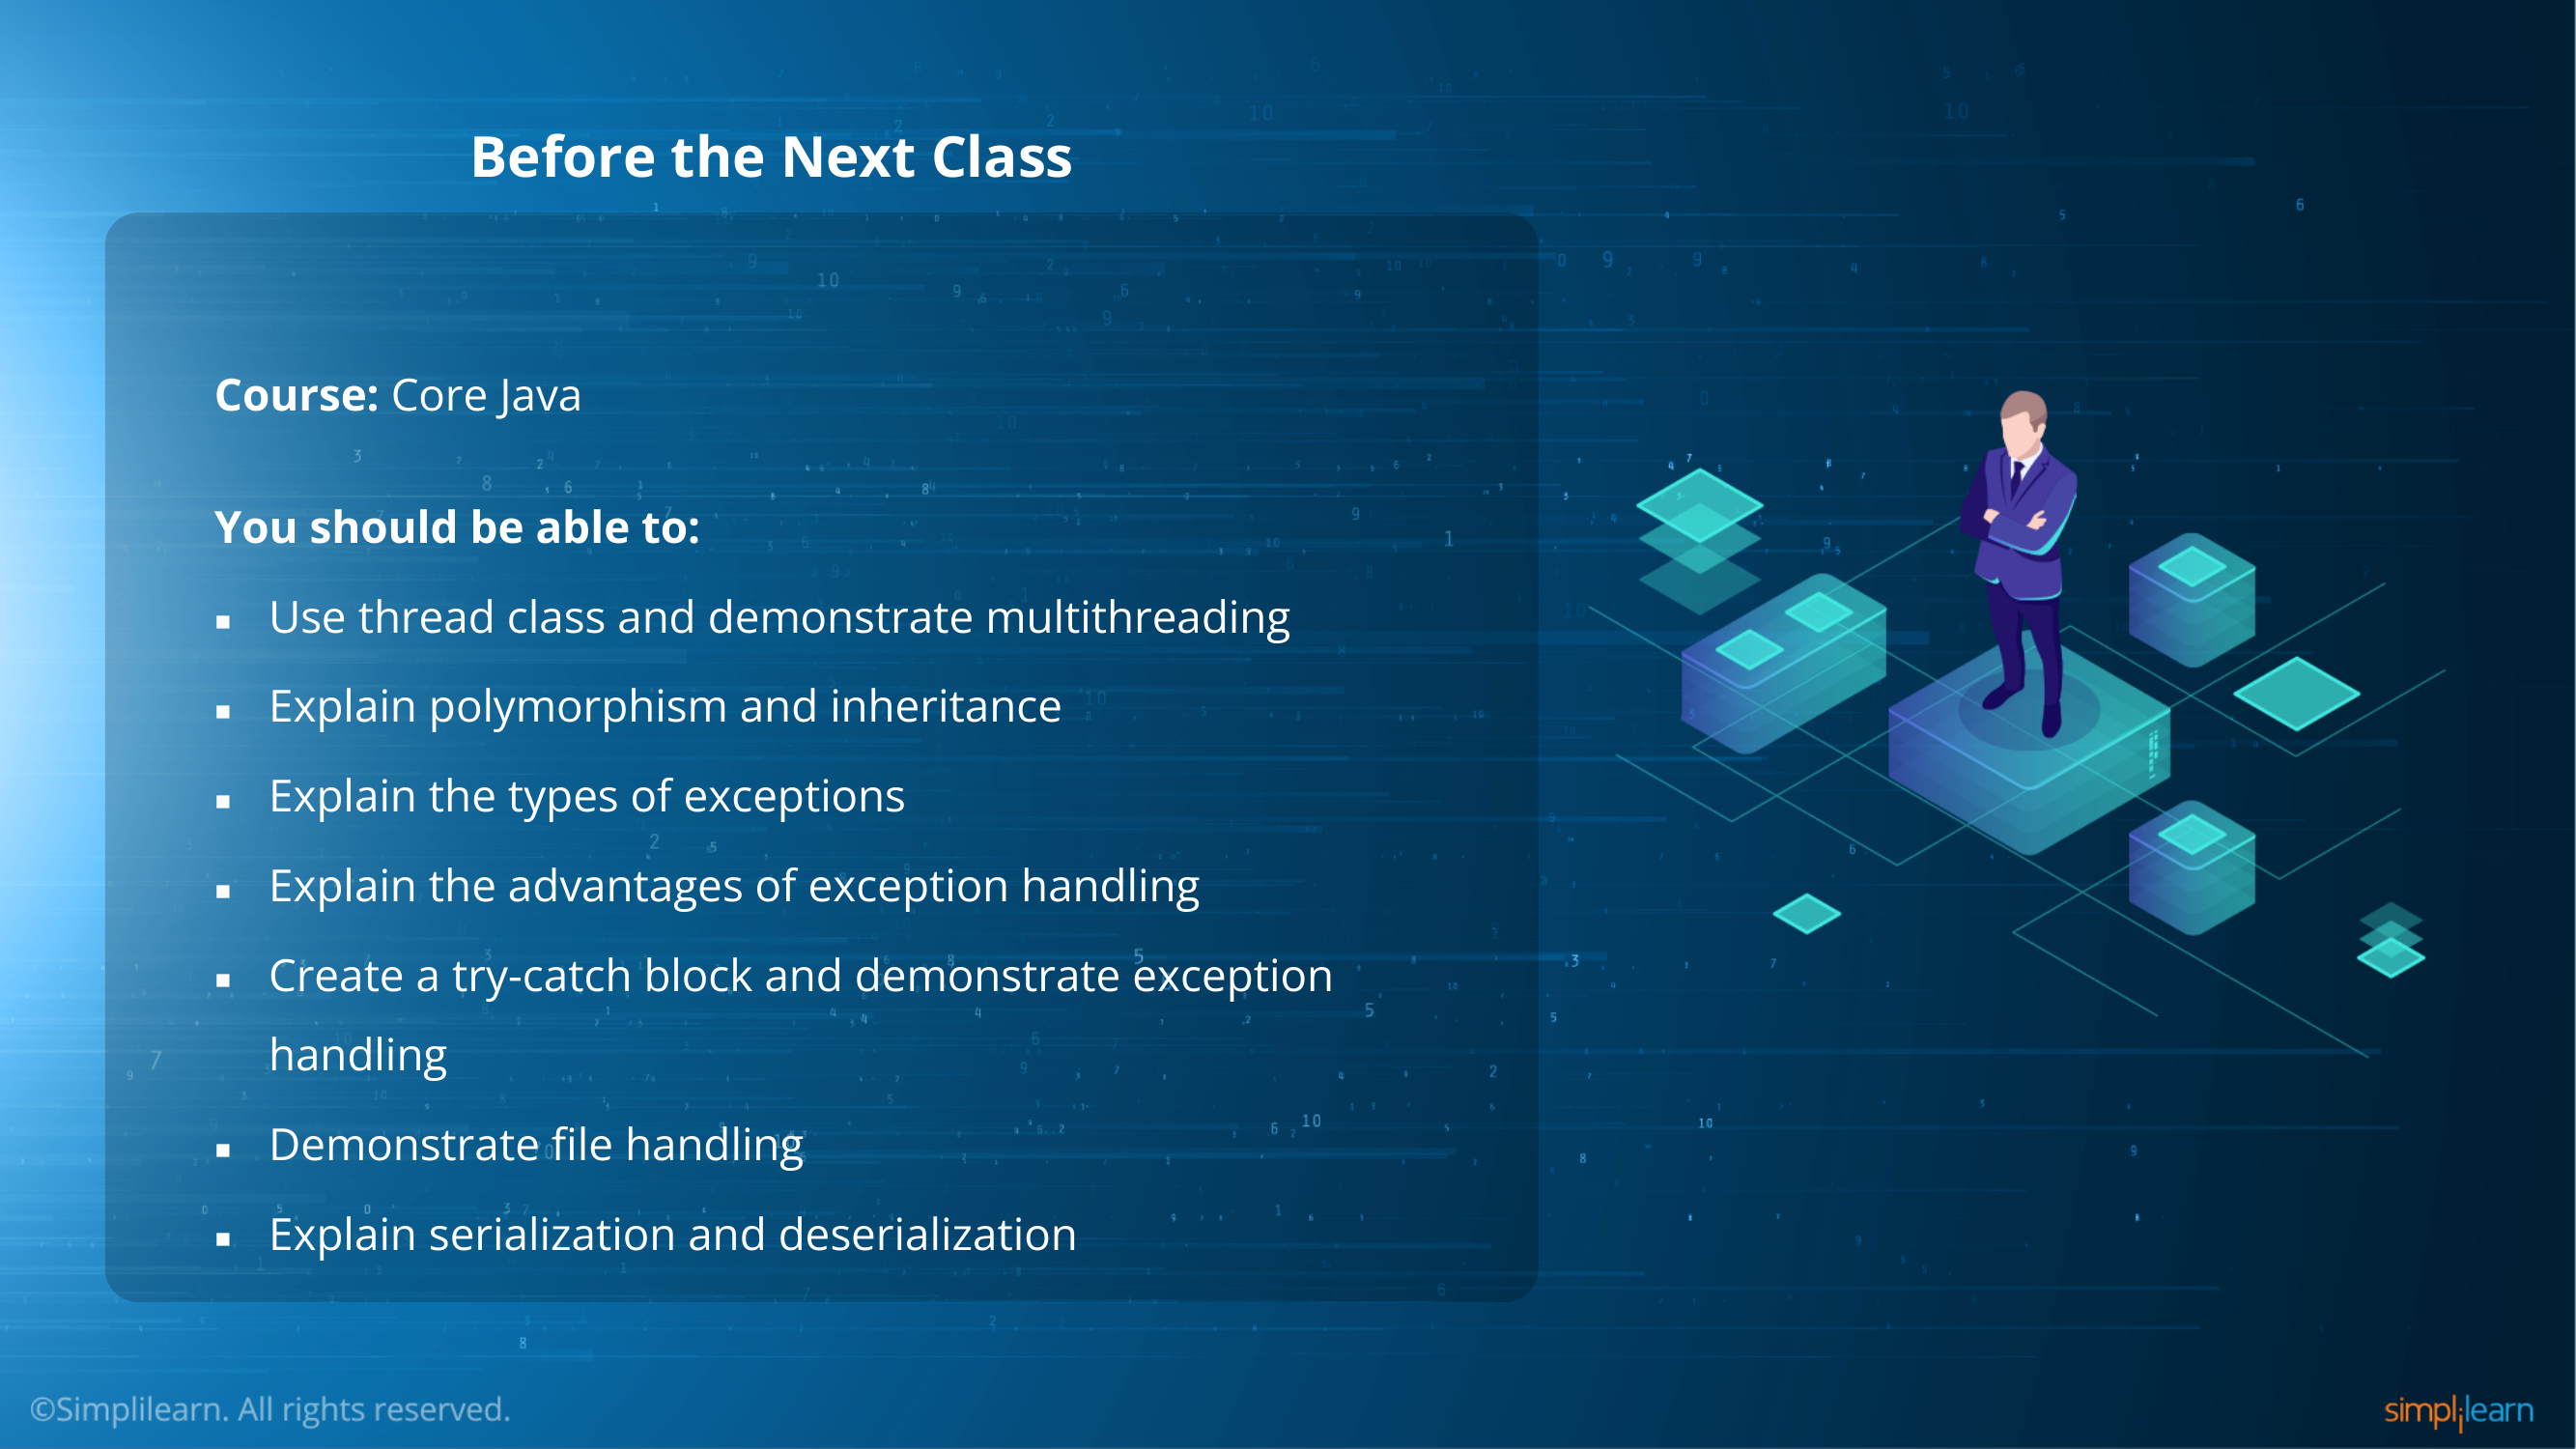

Course: Core Java
You should be able to:
Use thread class and demonstrate multithreading
Explain polymorphism and inheritance
Explain the types of exceptions
Explain the advantages of exception handling
Create a try-catch block and demonstrate exception handling
Demonstrate file handling
Explain serialization and deserialization